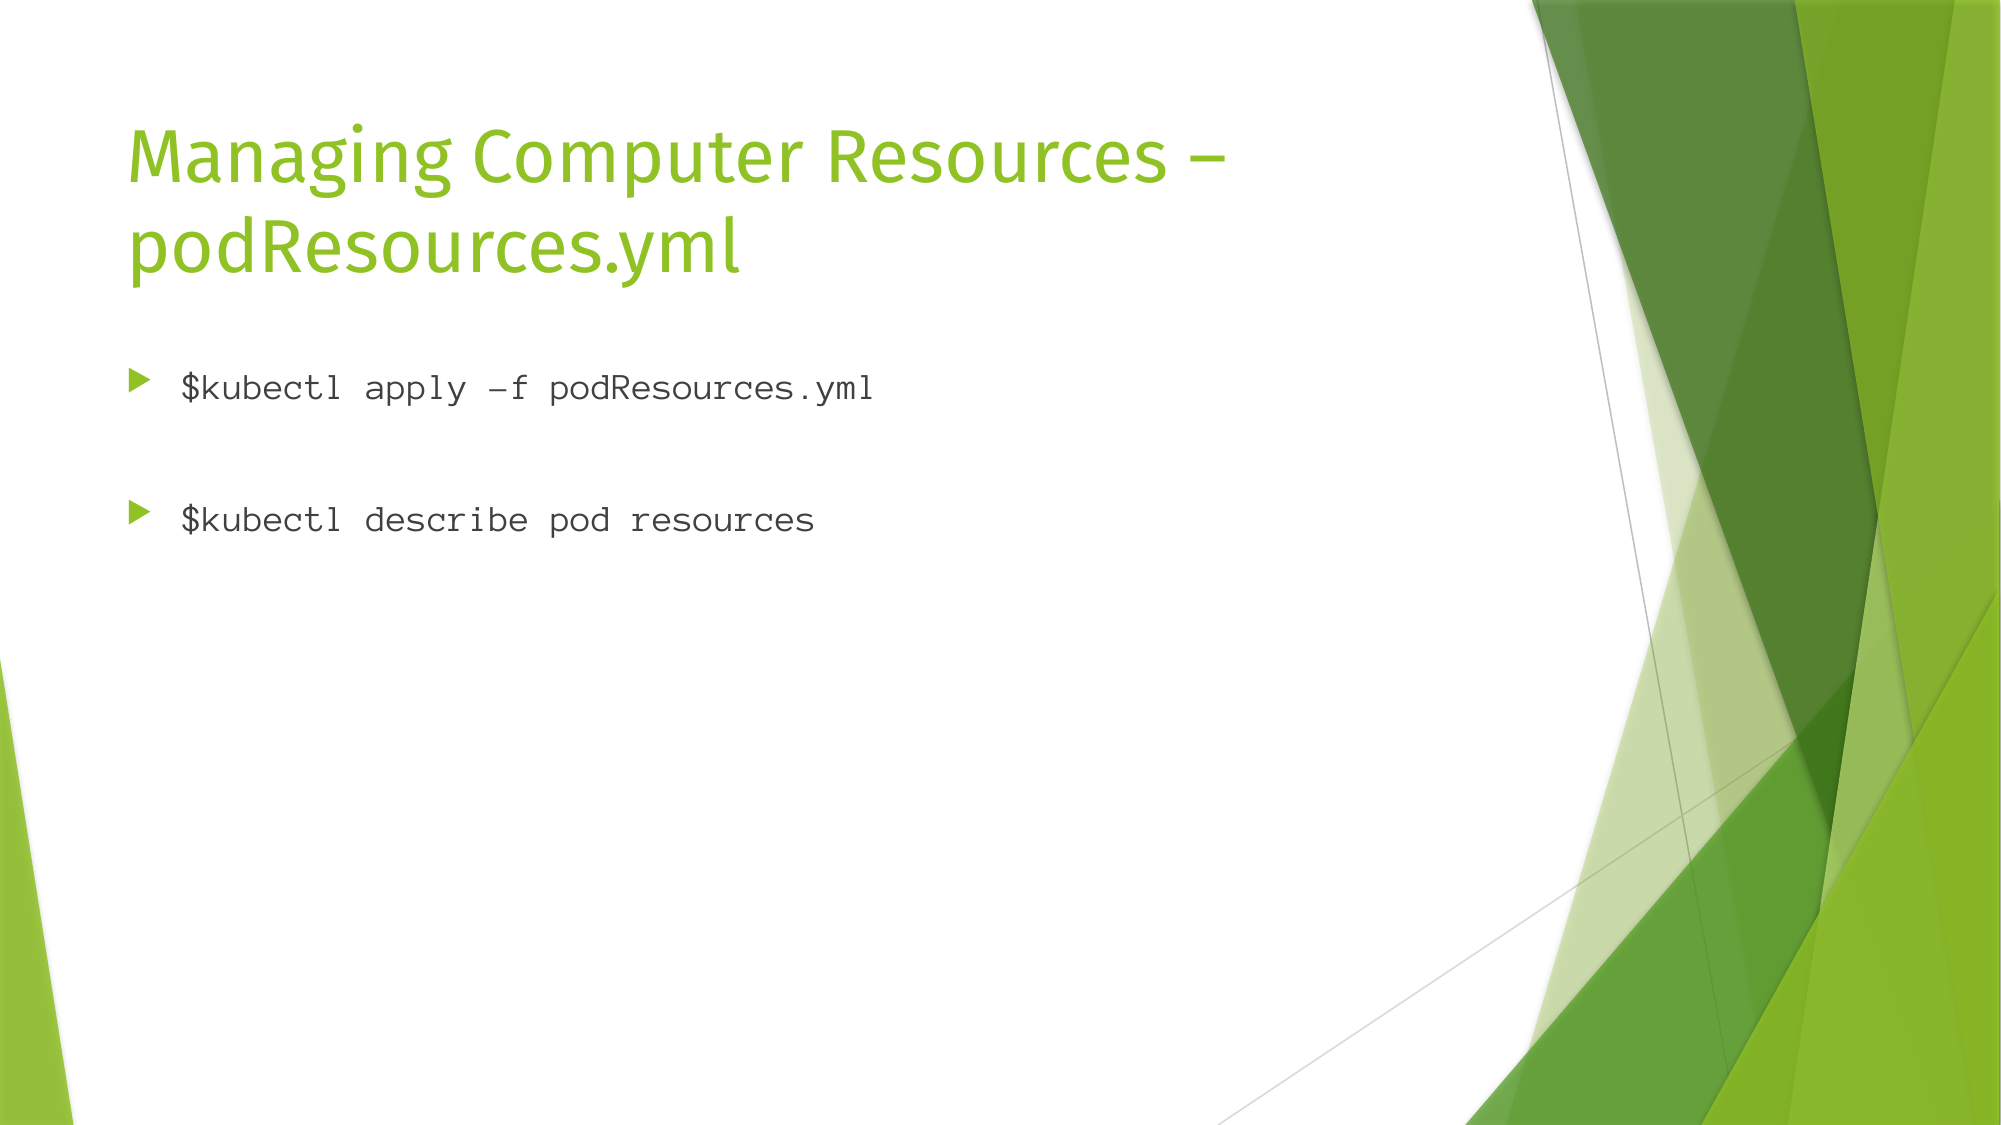

# Managing Computer Resources – podResources.yml
$kubectl apply –f podResources.yml

$kubectl describe pod resources